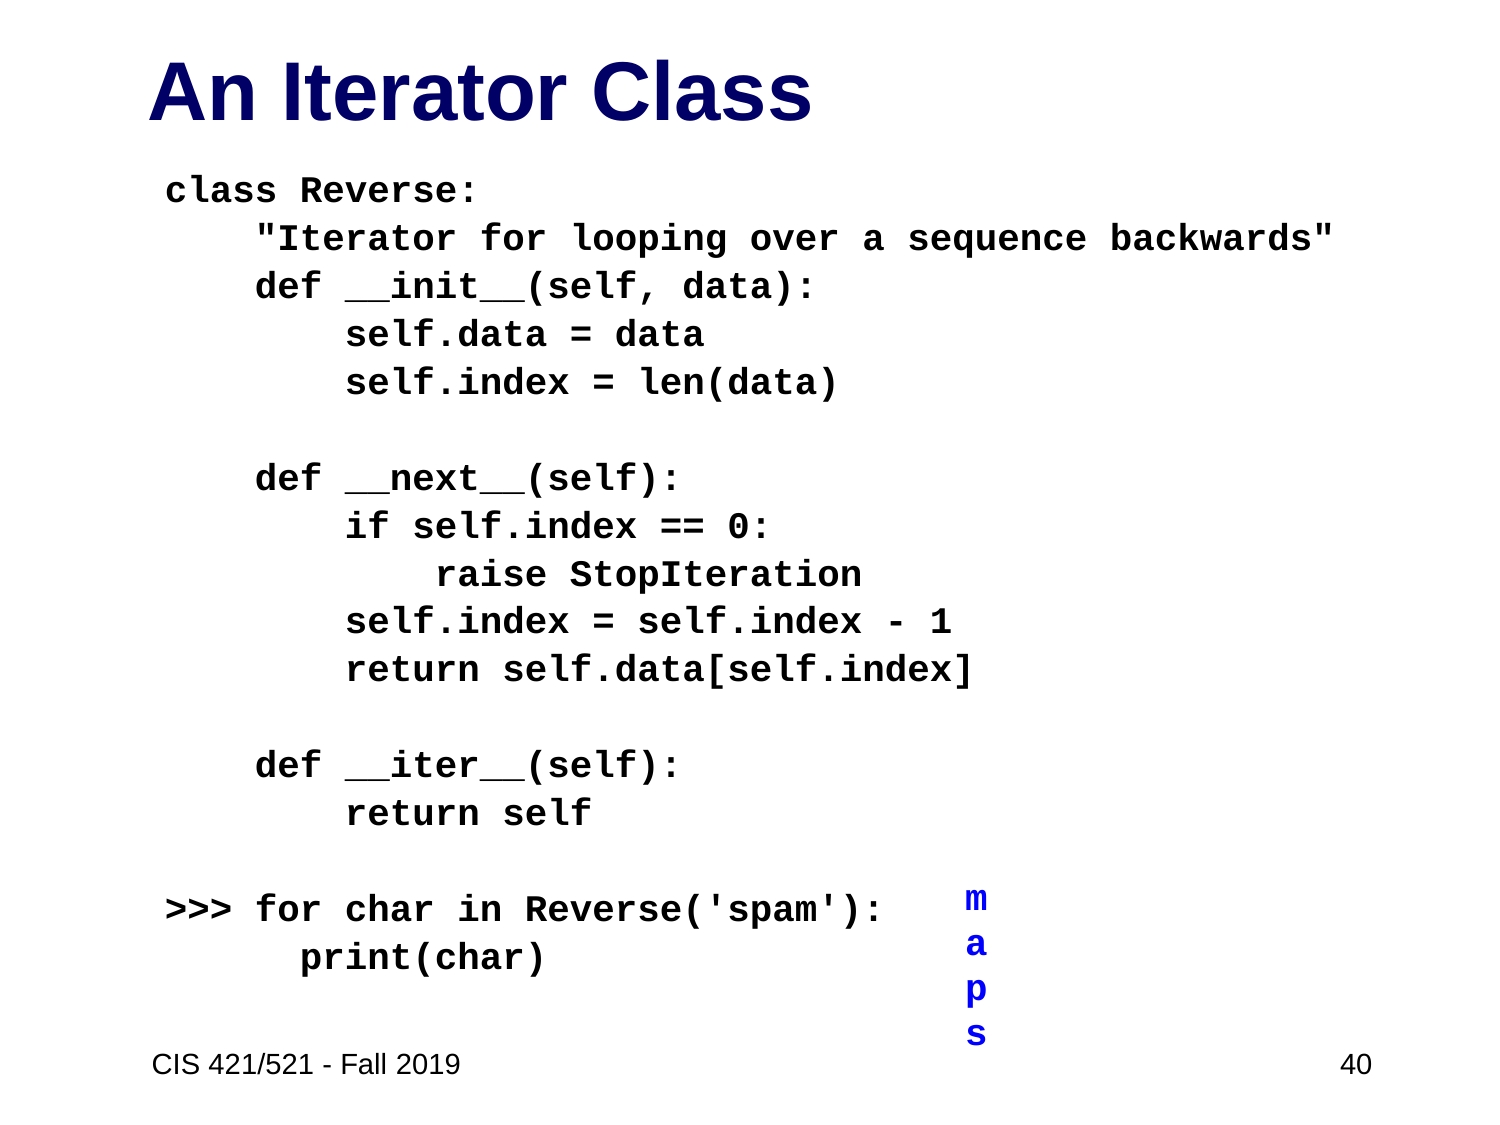

# An Iterator Class
class Reverse:
    "Iterator for looping over a sequence backwards"
    def __init__(self, data):
        self.data = data
        self.index = len(data)

    def __next__(self):
        if self.index == 0:
            raise StopIteration
        self.index = self.index - 1
        return self.data[self.index]

    def __iter__(self):
        return self

>>> for char in Reverse('spam'):
      print(char)
m
a
p
s
CIS 421/521 - Fall 2019
40